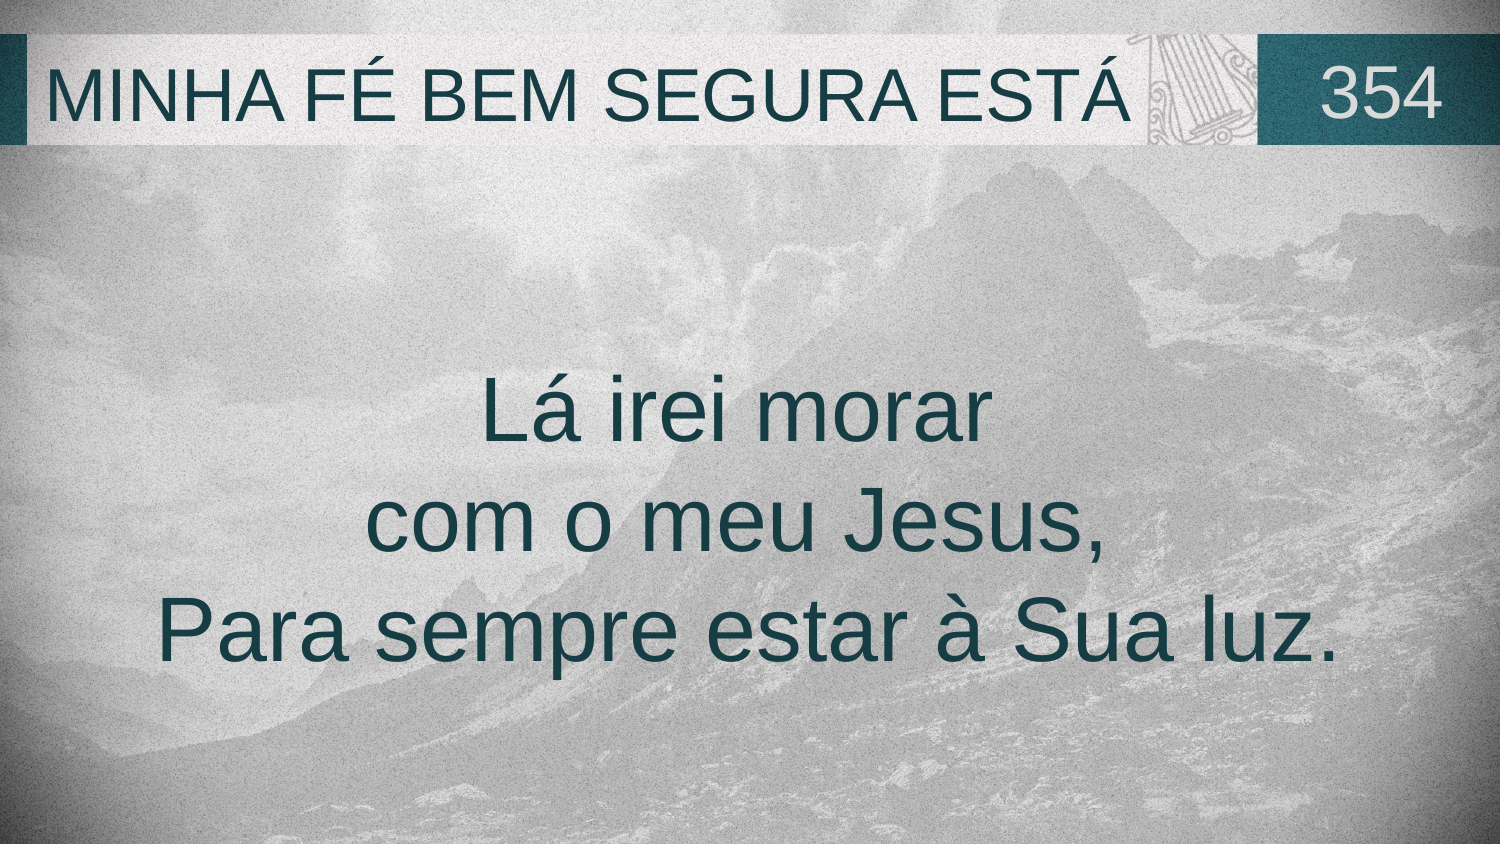

# MINHA FÉ BEM SEGURA ESTÁ
354
Lá irei morar
com o meu Jesus,
Para sempre estar à Sua luz.